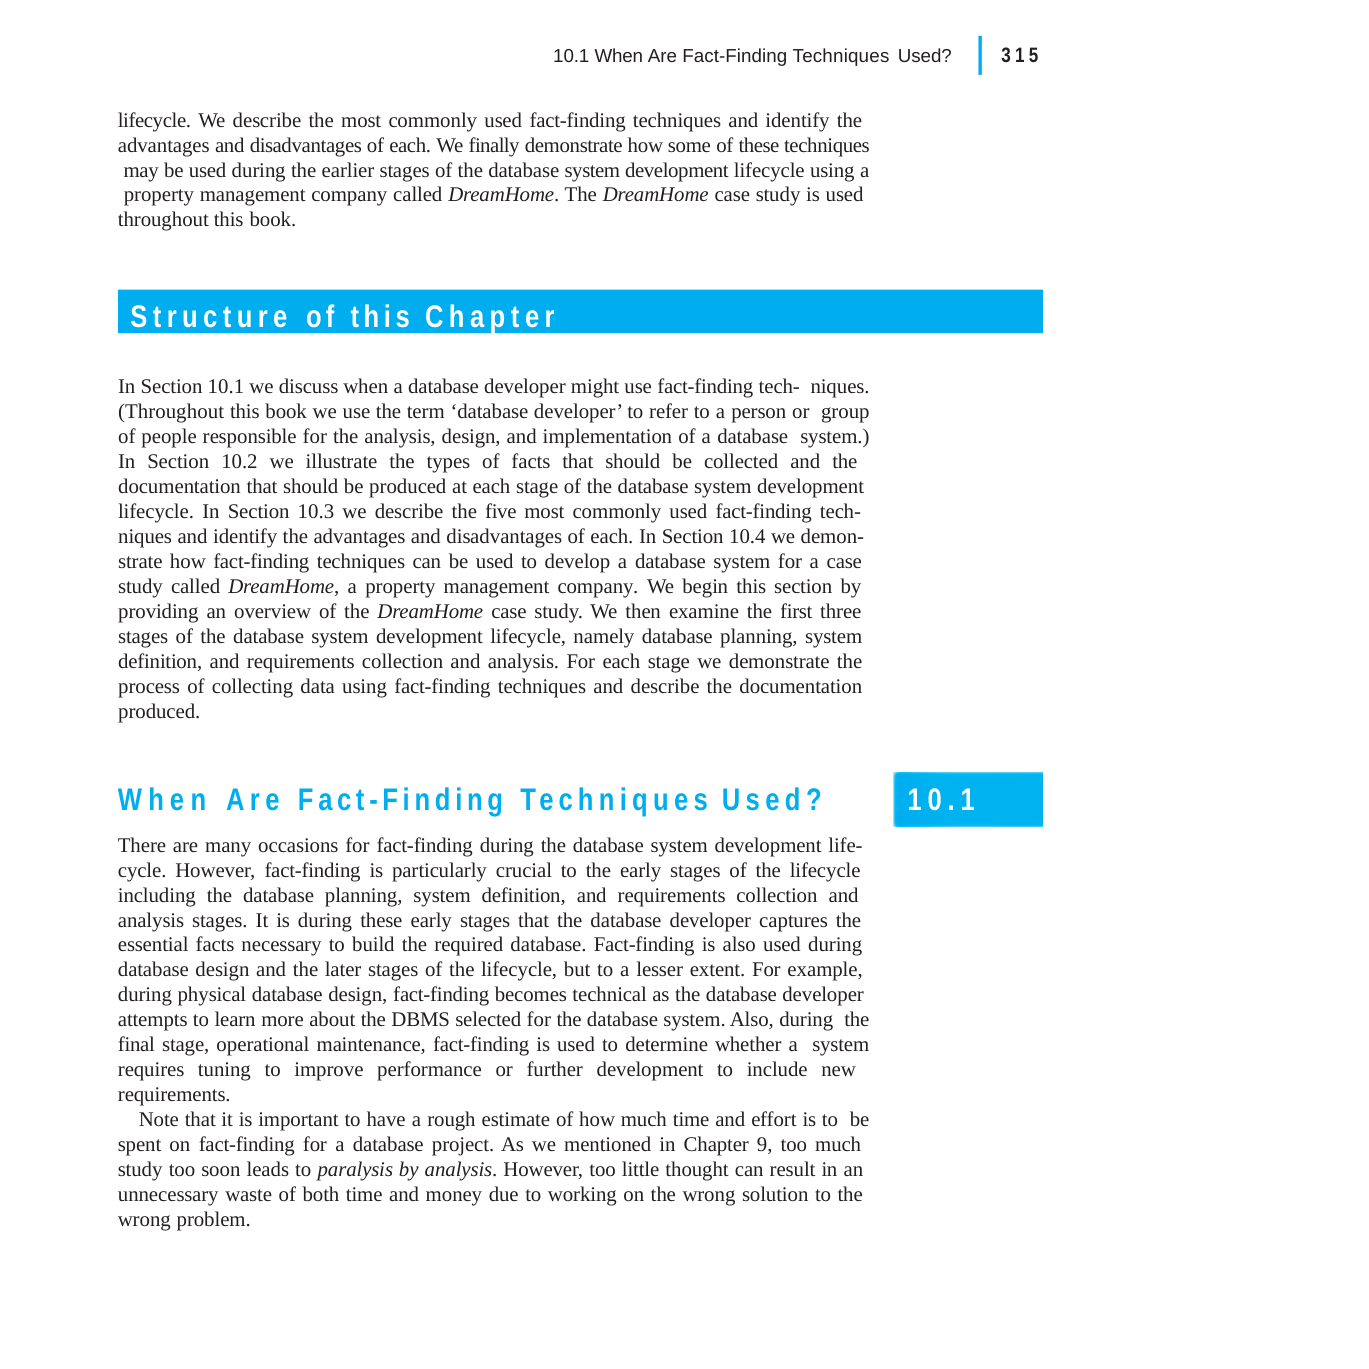

|
315
10.1 When Are Fact-Finding Techniques Used?
lifecycle. We describe the most commonly used fact-finding techniques and identify the  advantages and disadvantages of each. We finally demonstrate how some of these techniques  may be used during the earlier stages of the database system development lifecycle using a  property management company called DreamHome. The DreamHome case study is used  throughout this book.
Structure of this Chapter
In Section 10.1 we discuss when a database developer might use fact-finding tech-  niques. (Throughout this book we use the term ‘database developer’ to refer to a person or  group of people responsible for the analysis, design, and implementation of a database  system.) In Section 10.2 we illustrate the types of facts that should be collected and the  documentation that should be produced at each stage of the database system development  lifecycle. In Section 10.3 we describe the five most commonly used fact-finding tech-  niques and identify the advantages and disadvantages of each. In Section 10.4 we demon-  strate how fact-finding techniques can be used to develop a database system for a case  study called DreamHome, a property management company. We begin this section by  providing an overview of the DreamHome case study. We then examine the first three  stages of the database system development lifecycle, namely database planning, system  definition, and requirements collection and analysis. For each stage we demonstrate the  process of collecting data using fact-finding techniques and describe the documentation  produced.
When Are Fact-Finding Techniques Used?
There are many occasions for fact-finding during the database system development life-  cycle. However, fact-finding is particularly crucial to the early stages of the lifecycle  including the database planning, system definition, and requirements collection and  analysis stages. It is during these early stages that the database developer captures the  essential facts necessary to build the required database. Fact-finding is also used during  database design and the later stages of the lifecycle, but to a lesser extent. For example,  during physical database design, fact-finding becomes technical as the database developer  attempts to learn more about the DBMS selected for the database system. Also, during  the final stage, operational maintenance, fact-finding is used to determine whether a  system requires tuning to improve performance or further development to include new  requirements.
Note that it is important to have a rough estimate of how much time and effort is to  be spent on fact-finding for a database project. As we mentioned in Chapter 9, too much  study too soon leads to paralysis by analysis. However, too little thought can result in an  unnecessary waste of both time and money due to working on the wrong solution to the  wrong problem.

10.1